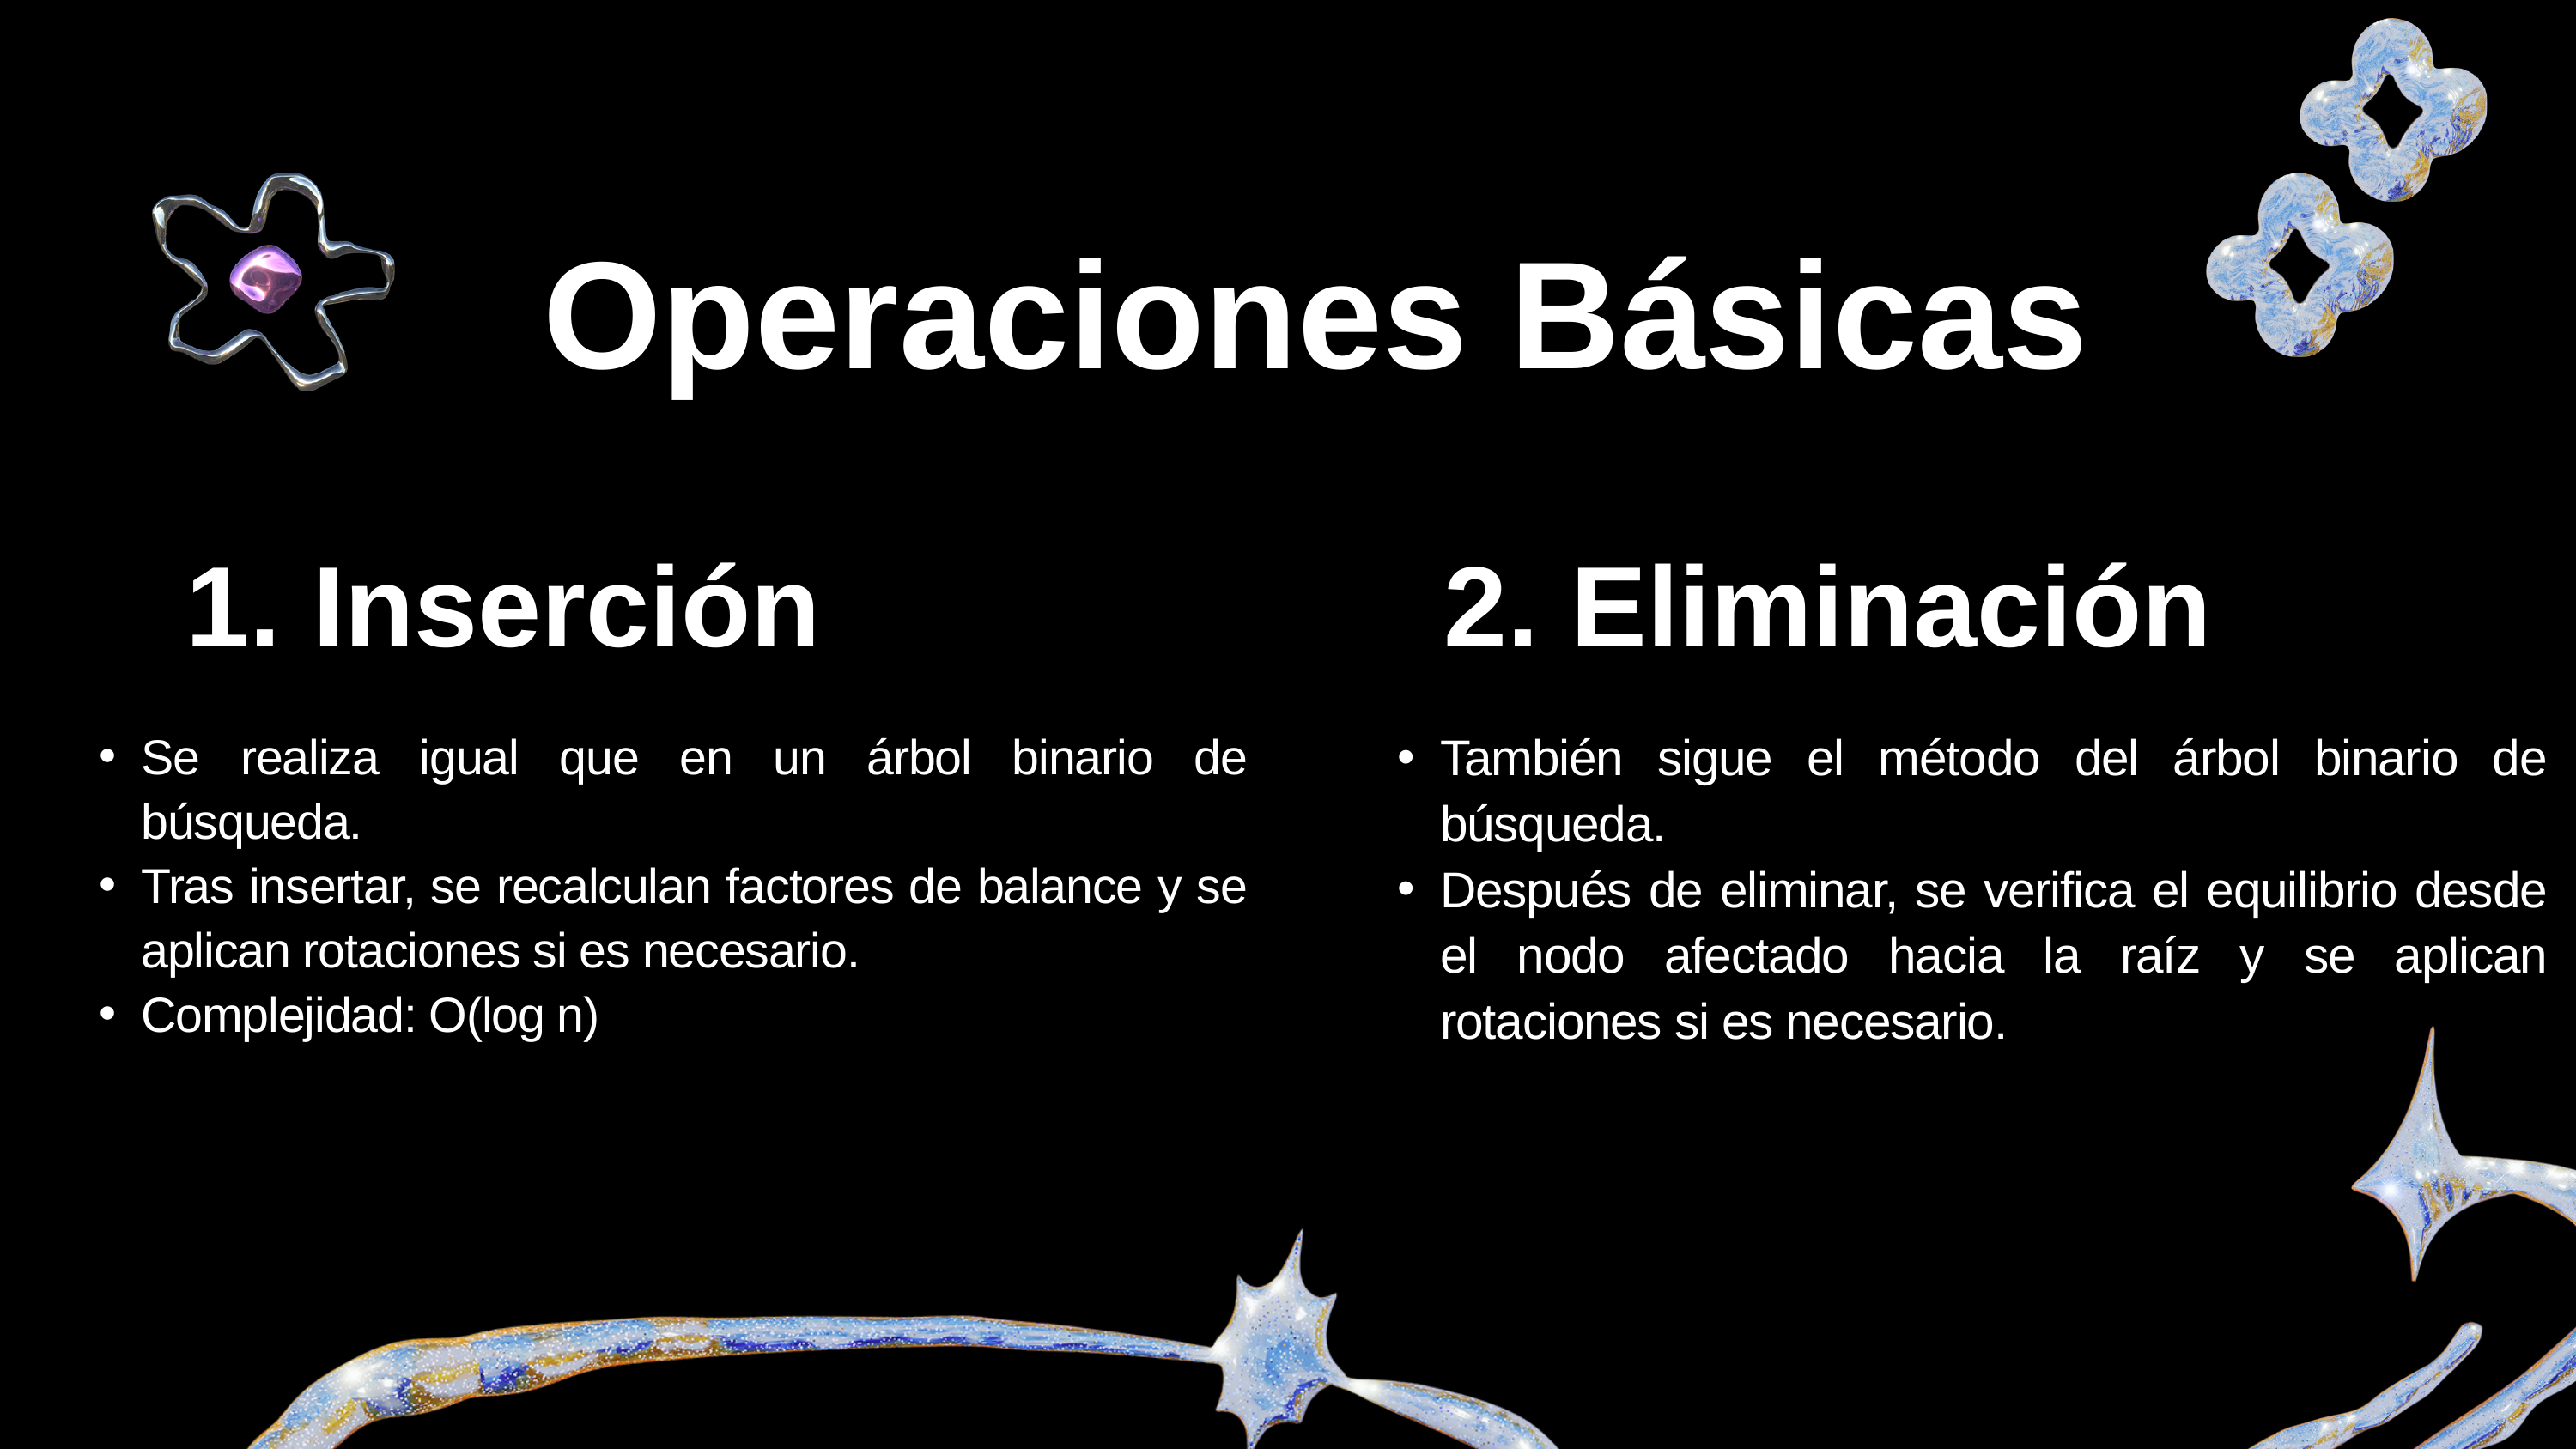

Operaciones Básicas
1. Inserción
2. Eliminación
Se realiza igual que en un árbol binario de búsqueda.
Tras insertar, se recalculan factores de balance y se aplican rotaciones si es necesario.
Complejidad: O(log n)

También sigue el método del árbol binario de búsqueda.
Después de eliminar, se verifica el equilibrio desde el nodo afectado hacia la raíz y se aplican rotaciones si es necesario.